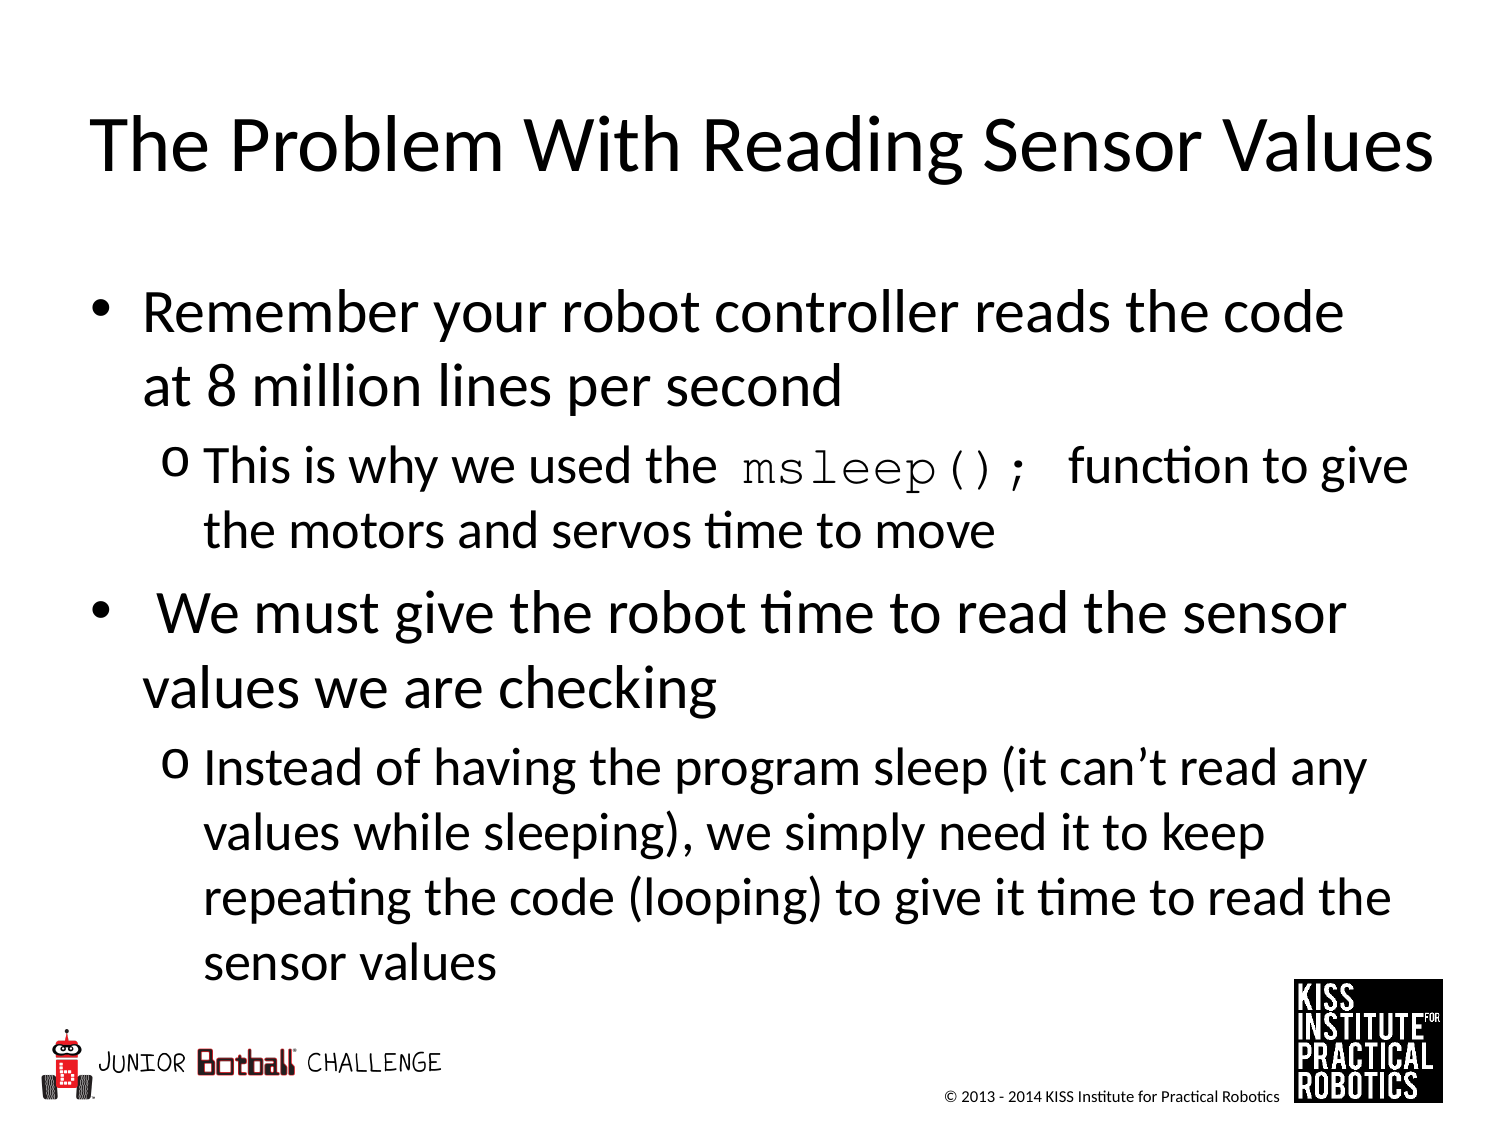

# The Problem With Reading Sensor Values
Remember your robot controller reads the code at 8 million lines per second
This is why we used the  msleep(); function to give the motors and servos time to move
 We must give the robot time to read the sensor values we are checking
Instead of having the program sleep (it can’t read any values while sleeping), we simply need it to keep repeating the code (looping) to give it time to read the sensor values